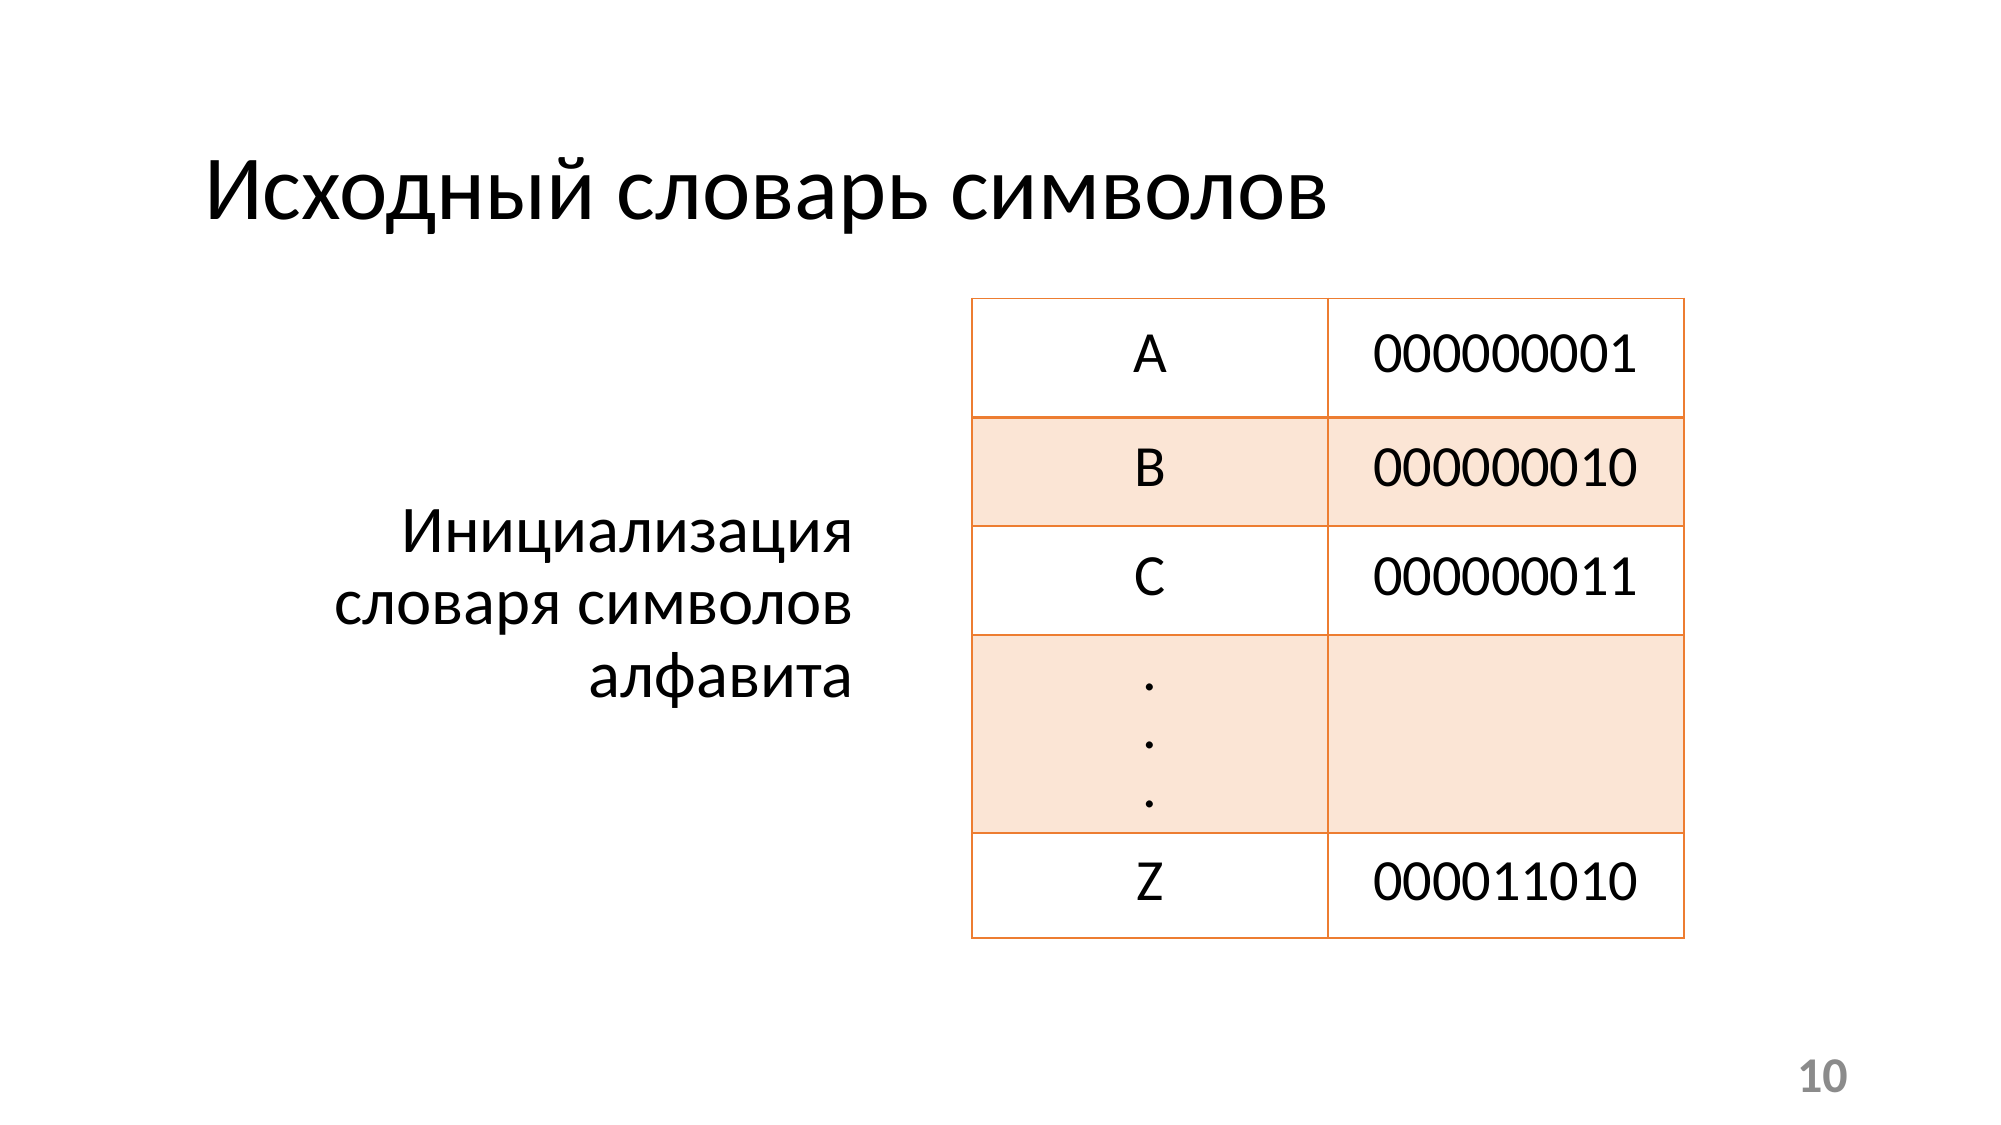

# Исходный словарь символов
| A | 000000001 |
| --- | --- |
| B | 000000010 |
| C | 000000011 |
| . . . |  |
| Z | 000011010 |
Инициализация словаря символов алфавита
10